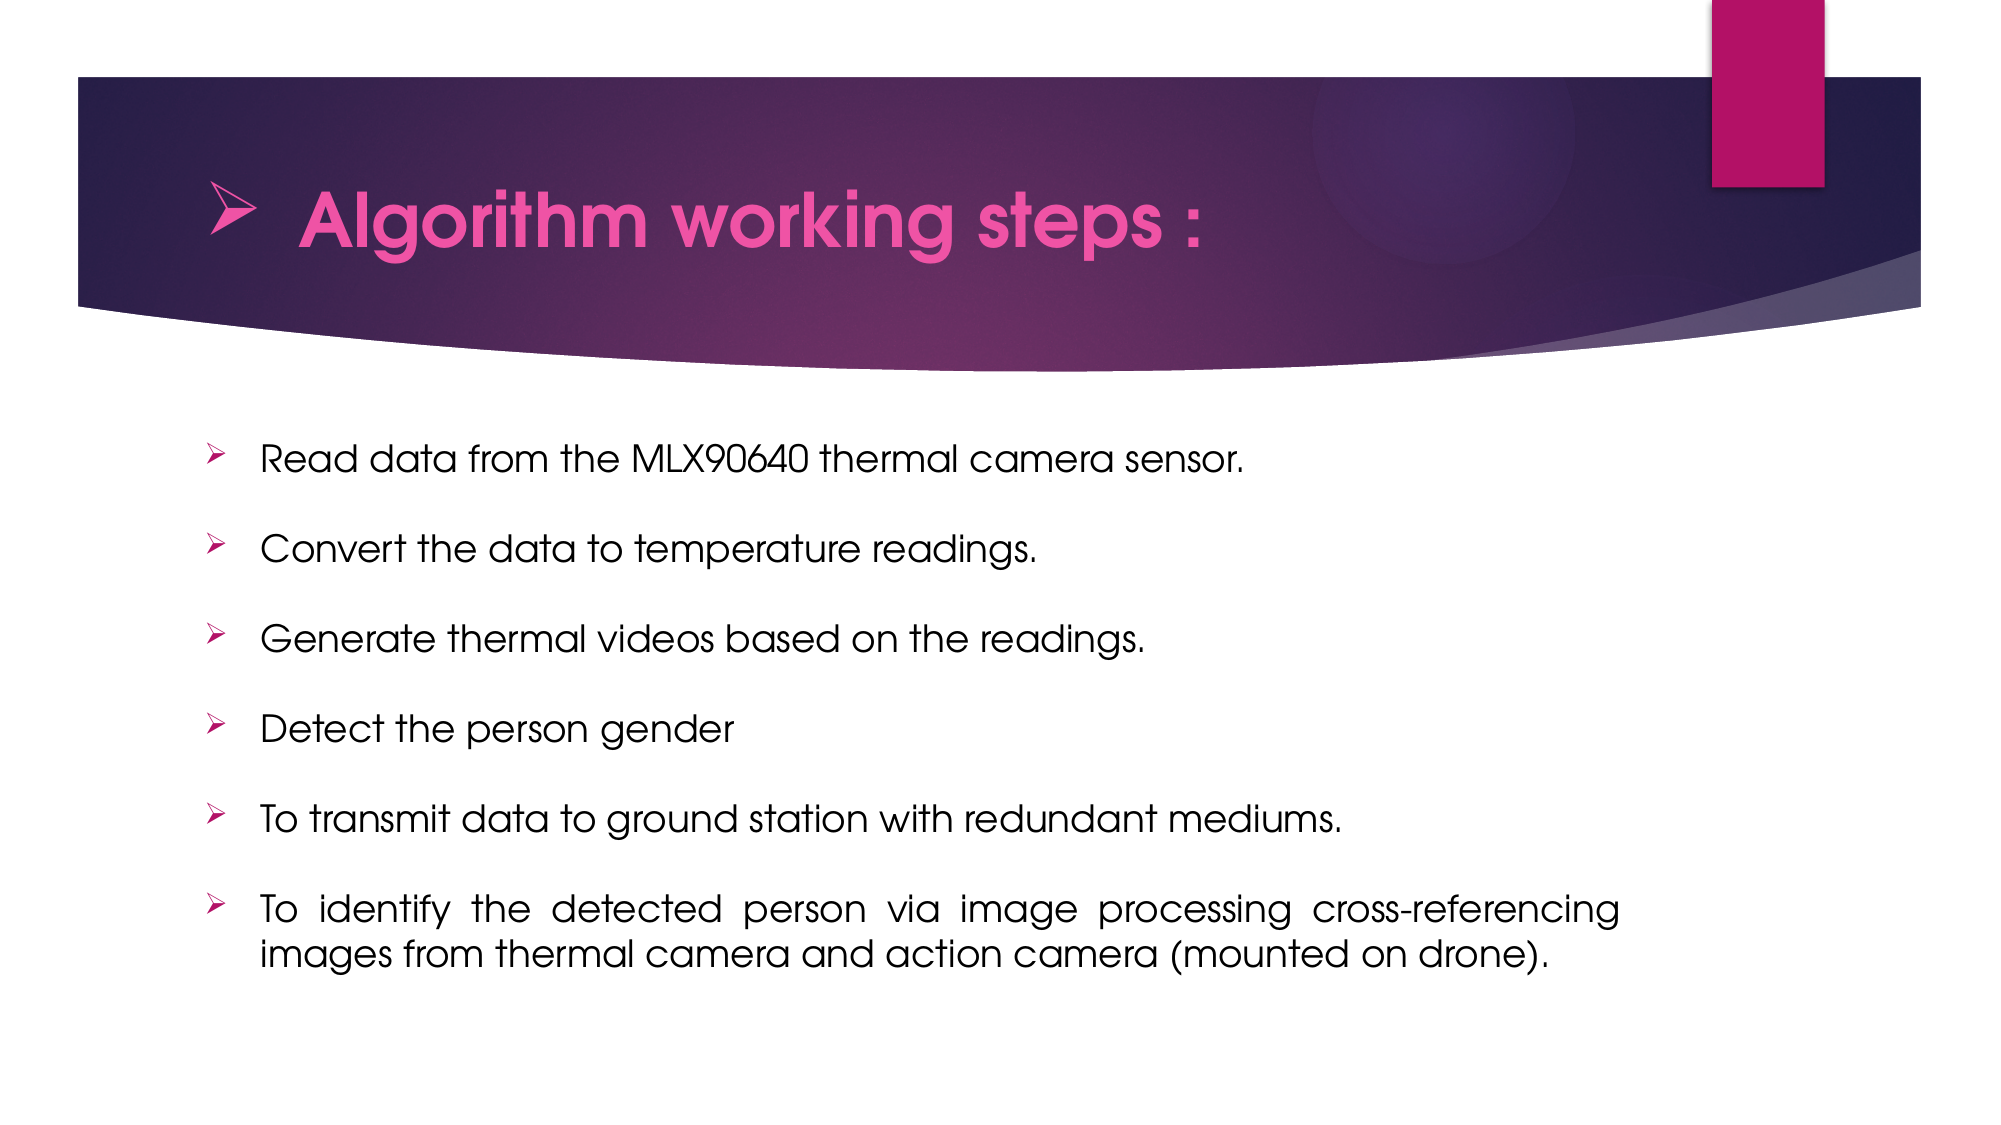

# Algorithm working steps :
Read data from the MLX90640 thermal camera sensor.

Convert the data to temperature readings.

Generate thermal videos based on the readings.

Detect the person gender

To transmit data to ground station with redundant mediums.

To identify the detected person via image processing cross-referencing images from thermal camera and action camera (mounted on drone).